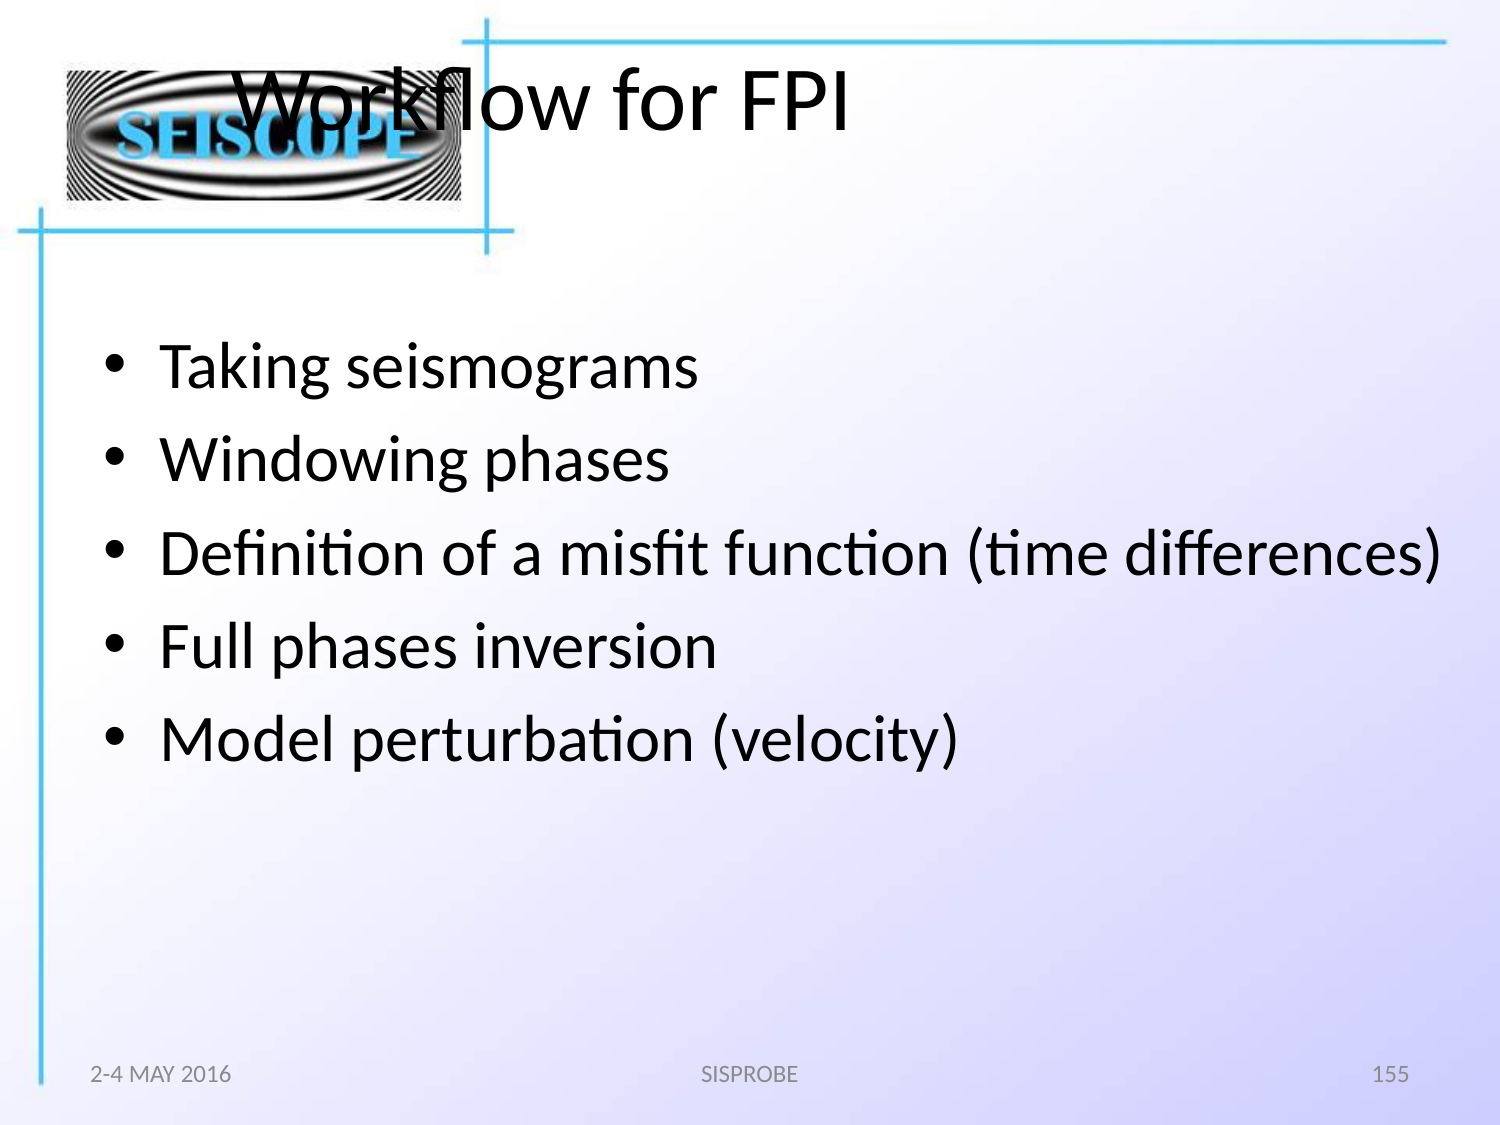

# Workflow for FPI
Taking seismograms
Windowing phases
Definition of a misfit function (time differences)
Full phases inversion
Model perturbation (velocity)
2-4 MAY 2016
SISPROBE
155